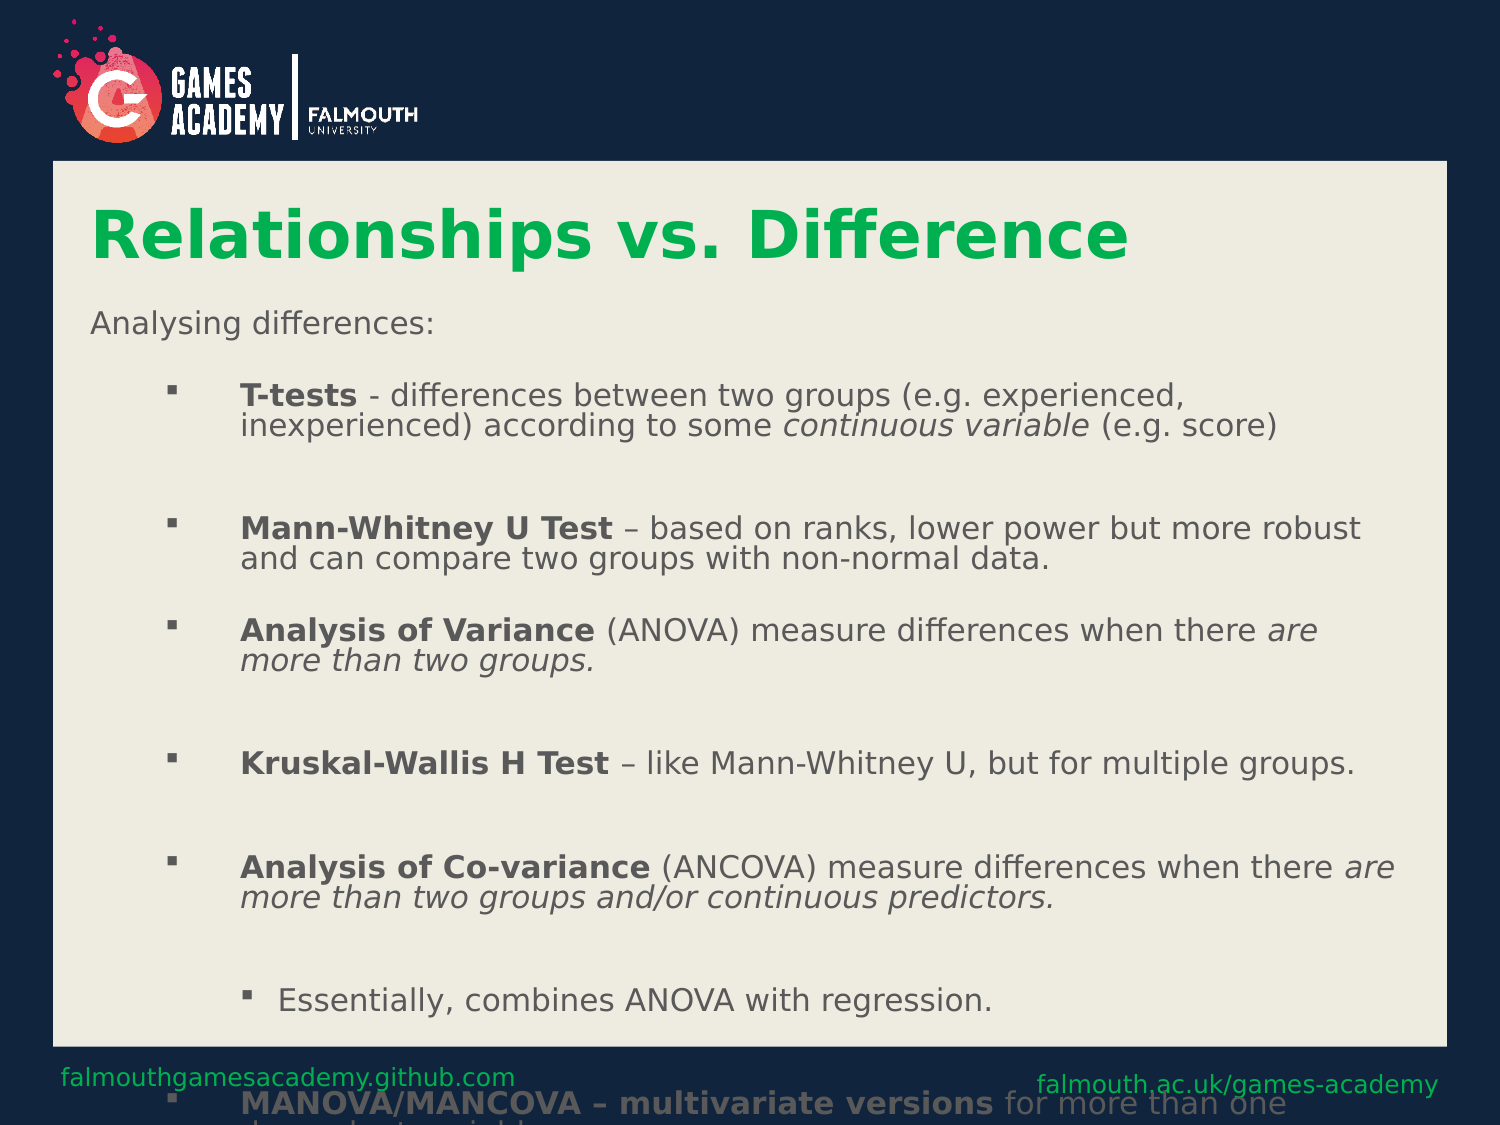

# Relationships vs. Difference
Analysing differences:

T-tests - differences between two groups (e.g. experienced, inexperienced) according to some continuous variable (e.g. score)

Mann-Whitney U Test – based on ranks, lower power but more robust and can compare two groups with non-normal data.

Analysis of Variance (ANOVA) measure differences when there are more than two groups.

Kruskal-Wallis H Test – like Mann-Whitney U, but for multiple groups.

Analysis of Co-variance (ANCOVA) measure differences when there are more than two groups and/or continuous predictors.

Essentially, combines ANOVA with regression.

MANOVA/MANCOVA – multivariate versions for more than one dependent variable.